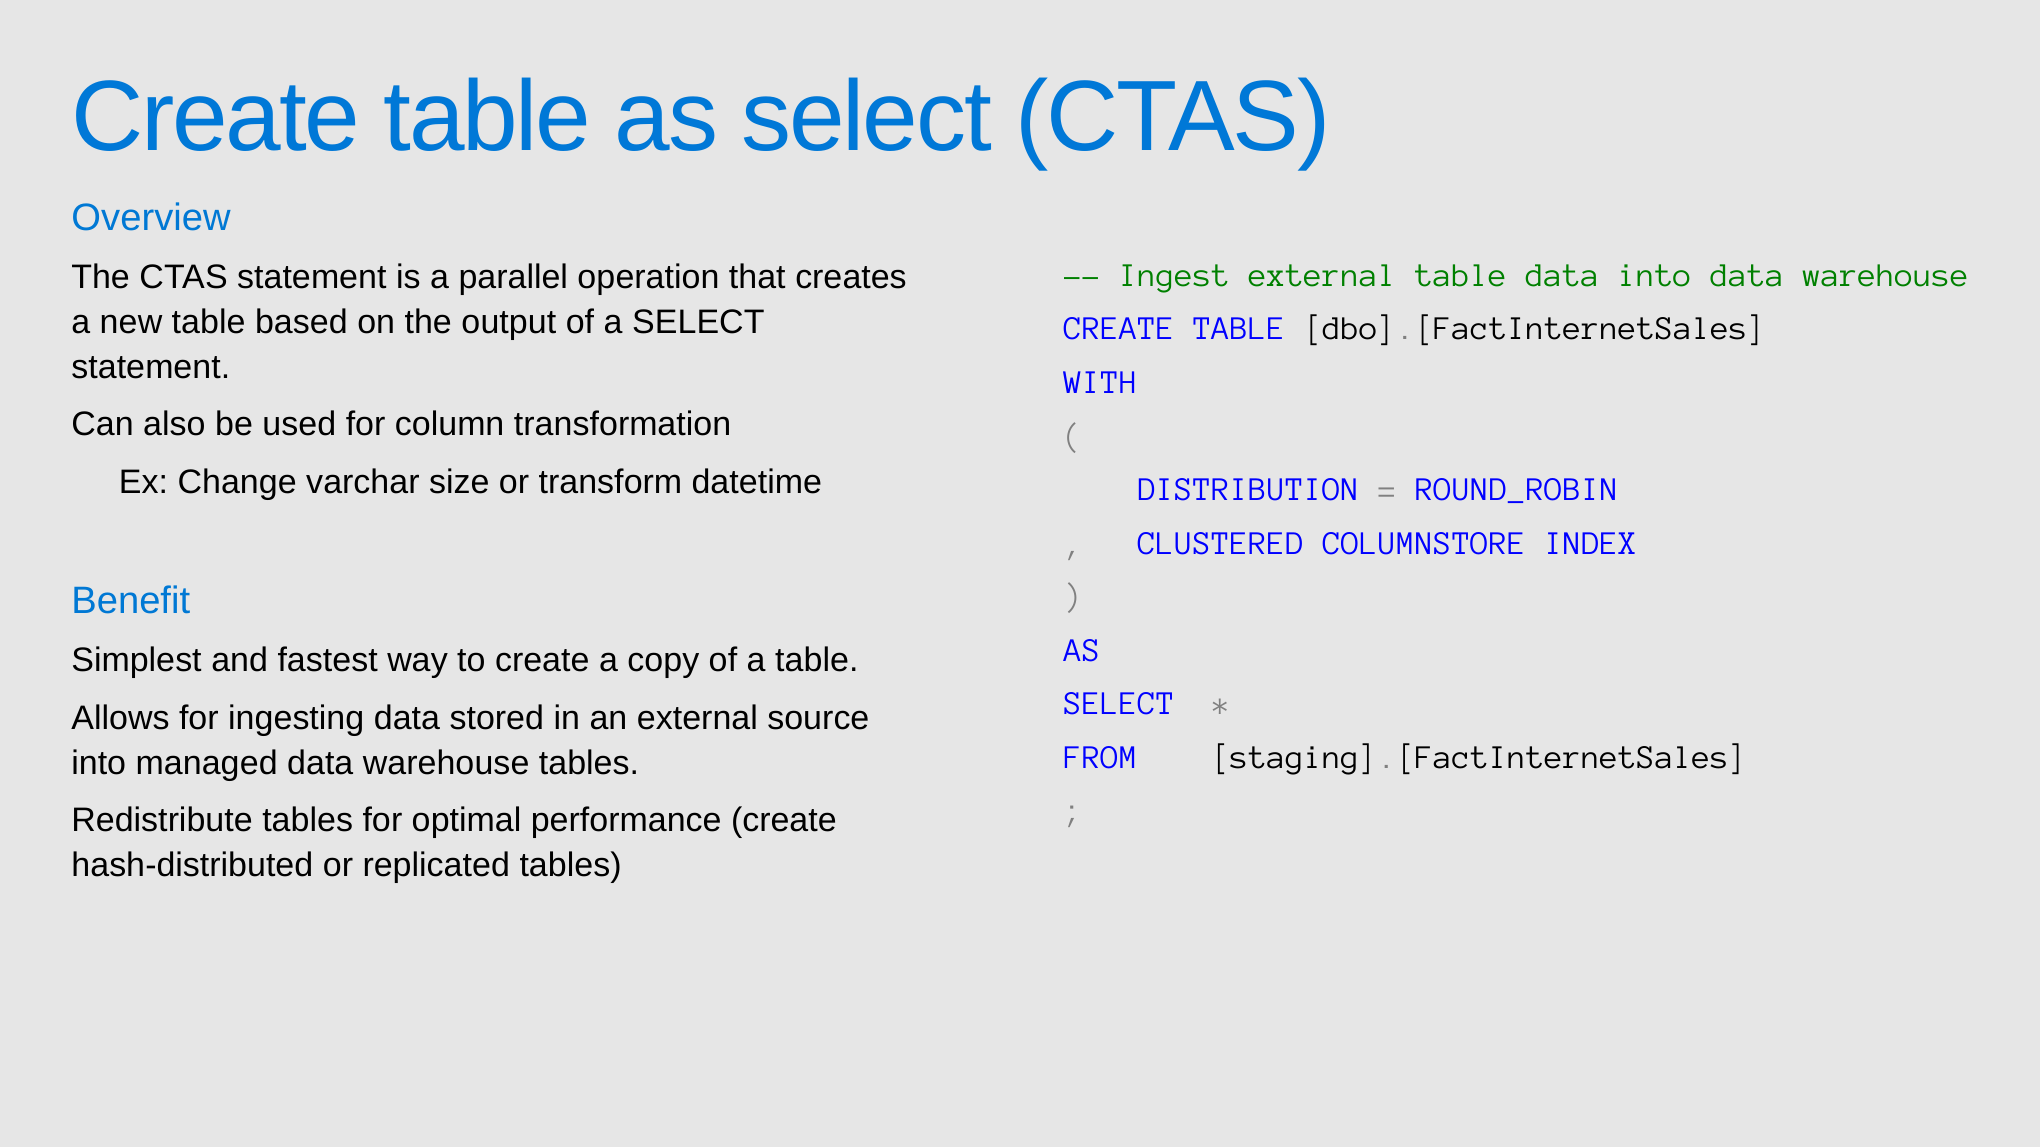

# Create table as select (CTAS)
Overview
The CTAS statement is a parallel operation that creates a new table based on the output of a SELECT statement.
Can also be used for column transformation
     Ex: Change varchar size or transform datetime

Benefit
Simplest and fastest way to create a copy of a table.
Allows for ingesting data stored in an external source into managed data warehouse tables.
Redistribute tables for optimal performance (create hash-distributed or replicated tables)
-- Ingest external table data into data warehouse
CREATE TABLE [dbo].[FactInternetSales]
WITH
(
    DISTRIBUTION = ROUND_ROBIN
,   CLUSTERED COLUMNSTORE INDEX
)
AS
SELECT  *
FROM    [staging].[FactInternetSales]
;